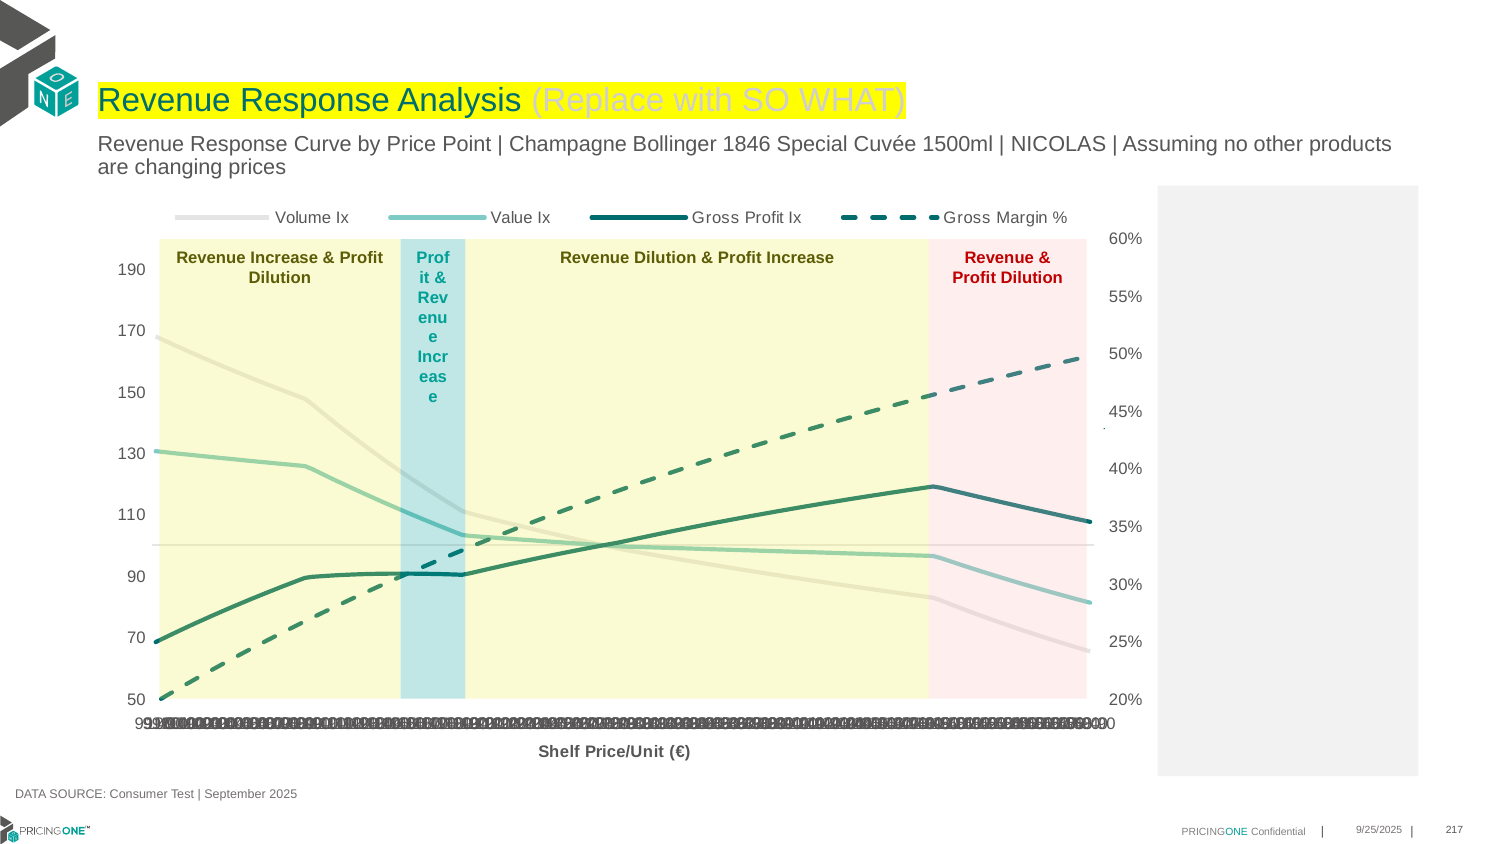

# Revenue Response Analysis (Replace with SO WHAT)

Revenue Response Curve by Price Point | Champagne Bollinger 1846 Special Cuvée 1500ml | NICOLAS | Assuming no other products are changing prices

### Chart:

| Category | Volume Ix | Value Ix | Gross Profit Ix | Gross Margin % |
|---|---|---|---|---|
| 99.40 | 168.00777859518638 | 130.64812816726692 | 68.47358222027671 | 0.19724645652492434 |
| 99.90 | 166.81990904204122 | 130.37461687263445 | 69.72331942966798 | 0.20126424202780233 |
| 100.40 | 165.64663679098277 | 130.10331976382244 | 70.95461678314572 | 0.20524200974678772 |
| 100.90 | 164.4877172108866 | 129.83421411257785 | 72.16782210826102 | 0.20918035459442486 |
| 101.40 | 163.3429105276147 | 129.5672772400283 | 73.36327524357542 | 0.2130798597492847 |
| 101.90 | 162.21198171660453 | 129.3024865253683 | 74.54130824170981 | 0.21694109694384173 |
| 102.40 | 161.09470039798126 | 129.0398194140696 | 75.70224556688333 | 0.22076462674392072 |
| 102.90 | 159.9908407341621 | 128.7792534256518 | 76.84640428710674 | 0.2245509988199948 |
| 103.40 | 158.90018132987424 | 128.52076616102264 | 77.97409426117518 | 0.22830075221061374 |
| 103.90 | 157.8225051345322 | 128.26433530940778 | 79.08561832060826 | 0.23201441557822403 |
| 104.40 | 156.7575993469273 | 128.00993865489437 | 80.18127244668408 | 0.23569250745763862 |
| 104.90 | 155.70525532216112 | 127.75755408259701 | 81.26134594270175 | 0.23933553649740202 |
| 105.40 | 154.66526848077874 | 127.50715958447087 | 82.32612160161041 | 0.24294400169428335 |
| 105.90 | 153.63743822004432 | 127.25873326478079 | 83.37587586913406 | 0.24651839262112807 |
| 106.40 | 152.62156782730708 | 127.01225334524582 | 84.41087900251983 | 0.2500591896482846 |
| 106.90 | 151.61746439540678 | 126.76769816987101 | 85.43139522503263 | 0.2535668641588164 |
| 107.40 | 150.6249387400721 | 126.52504620948206 | 86.43768287631846 | 0.25704187875770457 |
| 107.90 | 149.64380531926 | 126.28427606597438 | 87.4299945587492 | 0.26048468747523146 |
| 108.40 | 148.67388215438606 | 126.0453664762877 | 88.40857727986369 | 0.26389573596473687 |
| 108.90 | 147.71499075340867 | 125.80829631612337 | 89.37367259101651 | 0.2672754616949263 |
| 109.40 | 145.79945491674204 | 124.74567918153842 | 89.7300827032586 | 0.2706242941369056 |
| 109.90 | 143.67736296683495 | 123.49071208411999 | 89.91740527259088 | 0.2739426549461098 |
| 110.40 | 141.5926054536467 | 122.2514459193574 | 90.08436828179236 | 0.2772309581392887 |
| 110.90 | 139.54443610357873 | 121.02766871377028 | 90.23165330163039 | 0.28048961026670405 |
| 111.40 | 137.53212402786167 | 119.81917033459533 | 90.35992098482745 | 0.28371901057968996 |
| 111.90 | 135.55495335687084 | 118.62574246627722 | 90.46981162152457 | 0.28691955119372176 |
| 112.40 | 133.61222288509364 | 117.44717858790783 | 90.56194567915993 | 0.2900916172471305 |
| 112.90 | 131.70324572736484 | 116.28327395244231 | 90.6369243279613 | 0.293235587055602 |
| 113.40 | 129.8273489867564 | 115.133825568337 | 90.69532995314296 | 0.29635183226258793 |
| 113.90 | 127.98387343435245 | 113.99863218412672 | 90.73772665481698 | 0.2994407179857548 |
| 114.40 | 126.17217320094088 | 112.87749427628768 | 90.76466073650786 | 0.30250260295959325 |
| 114.90 | 124.3916154805508 | 111.77021404064426 | 90.77666118308501 | 0.30553783967430354 |
| 115.40 | 122.64158024562222 | 110.67659538744424 | 90.77424012881605 | 0.3085467745110699 |
| 115.90 | 120.9214599735128 | 109.59644394014987 | 90.75789331616896 | 0.311529747873835 |
| 116.40 | 119.23065938397177 | 108.52956703790983 | 90.72810054590053 | 0.3144870943176759 |
| 116.90 | 117.56859518712682 | 107.47577374159853 | 90.68532611888638 | 0.31741914267388777 |
| 117.40 | 115.93469584151546 | 106.43487484326744 | 90.63001927008318 | 0.3203262161718694 |
| 117.90 | 114.32840132162545 | 105.40668287879514 | 90.56261459493655 | 0.32320863255790894 |
| 118.40 | 112.74916289440952 | 104.39101214348969 | 90.48353246849304 | 0.32606670421095846 |
| 118.90 | 111.19644290421276 | 103.38767871036663 | 90.39317945741352 | 0.3289007382554875 |
| 119.40 | 110.36139618963057 | 103.04189990078719 | 90.86141571036788 | 0.3317110366715032 |
| 119.90 | 109.70724550435156 | 102.85911169992758 | 91.46310690789414 | 0.3344978964018137 |
| 120.40 | 109.05902298288277 | 102.67680465463896 | 92.05620401443018 | 0.33726160945662337 |
| 120.90 | 108.41665589009786 | 102.4949793016443 | 92.64082972438852 | 0.34000246301552906 |
| 121.40 | 107.7800725381045 | 102.31363603838317 | 93.2171046139826 | 0.3427207395269973 |
| 121.90 | 107.14920227001899 | 102.13277512794437 | 93.78514718144791 | 0.34541671680539365 |
| 122.40 | 106.5239754439897 | 101.95239670385638 | 94.3450738864716 | 0.3480906681256329 |
| 122.90 | 105.9043234174736 | 101.7725007747486 | 94.89699918885304 | 0.3507428623155205 |
| 123.40 | 105.29017853175908 | 101.5930872288816 | 95.44103558640627 | 0.35337356384584656 |
| 123.90 | 104.68147409672683 | 101.41415583854645 | 95.97729365211623 | 0.35598303291830075 |
| 124.40 | 104.07814437585532 | 101.23570626434567 | 96.50588207057127 | 0.3585715255512659 |
| 124.90 | 103.48012457145765 | 101.05773805934956 | 97.0269076736772 | 0.3611392936635506 |
| 125.40 | 102.88735081015218 | 100.88025067313622 | 97.54047547567315 | 0.3636865851561203 |
| 125.90 | 102.29976012856295 | 100.70324345571822 | 98.04668870746019 | 0.36621364399187817 |
| 126.40 | 101.7172904592436 | 100.52671566135598 | 98.54564885025631 | 0.3687207102735558 |
| 126.90 | 101.13988061682433 | 100.3506664522631 | 99.03745566859085 | 0.37120802031975936 |
| 127.40 | 100.56747028437738 | 100.17509490220564 | 99.52220724265186 | 0.3736758067392266 |
| 127.90 | 100.0 | 100.0 | 100.0 | 0.3761242985033423 |
| 128.40 | 99.43741114360563 | 99.82538065290615 | 100.47092874665726 | 0.3785537210169586 |
| 128.90 | 98.8796459239299 | 99.65123568992873 | 100.93508669759012 | 0.3809642961875678 |
| 129.40 | 98.40326999810097 | 99.55504087913803 | 101.47157730531757 | 0.3833562424928707 |
| 129.90 | 97.94957557731455 | 99.47815565852197 | 102.0217898236967 | 0.38572977504678574 |
| 130.40 | 97.49924096547846 | 99.40115736783683 | 102.56610567279003 | 0.3880851056639377 |
| 130.90 | 97.05223366009615 | 99.32405204583242 | 103.10459508521386 | 0.3904224429226697 |
| 131.40 | 96.60852154399092 | 99.24684562000732 | 103.63732735566036 | 0.392741992226617 |
| 131.90 | 96.16807287965875 | 99.16954390830674 | 104.16437085480526 | 0.39504395586487845 |
| 132.40 | 95.73085630372287 | 99.09215262079186 | 104.68579304297423 | 0.3973285330708267 |
| 132.90 | 95.29684082148246 | 99.01467736127827 | 105.20166048356828 | 0.39959592007958966 |
| 133.40 | 94.86599580156148 | 98.93712362894973 | 105.71203885625972 | 0.4018463101842389 |
| 133.90 | 94.4382909706483 | 98.85949681994283 | 106.21699296995732 | 0.4040798937907205 |
| 134.40 | 94.0136964083283 | 98.78180222890506 | 106.71658677554876 | 0.4062968584715585 |
| 134.90 | 93.59218254200675 | 98.70404505052714 | 107.21088337842393 | 0.40849738901836524 |
| 135.40 | 93.17372014192115 | 98.62623038105113 | 107.69994505078525 | 0.41068166749318663 |
| 135.90 | 92.75828031623678 | 98.54836321975048 | 108.18383324374446 | 0.41284987327871575 |
| 136.40 | 92.3458345062332 | 98.47044847039092 | 108.66260859921961 | 0.4150021831274009 |
| 136.90 | 91.93635448156745 | 98.39249094266145 | 109.13633096162347 | 0.4171387712094774 |
| 137.40 | 91.52981233562384 | 98.31449535358774 | 109.60505938936076 | 0.4192598091599525 |
| 137.90 | 91.12618048094173 | 98.23646632891915 | 110.06885216612832 | 0.42136546612456466 |
| 138.40 | 90.7254316447222 | 98.15840840449532 | 110.52776681202738 | 0.4234559088047505 |
| 138.90 | 90.32753886441147 | 98.08032602759012 | 110.98186009448942 | 0.42553130150163765 |
| 139.40 | 89.93247548336069 | 98.00222355823509 | 111.4311880390212 | 0.4275918061590923 |
| 139.90 | 89.54021514655786 | 97.92410527052098 | 111.87580593976945 | 0.4296375824058432 |
| 140.40 | 89.15073179643501 | 97.84597535388082 | 112.31576836991441 | 0.43166878759670574 |
| 140.90 | 88.7639996687445 | 97.76783791435112 | 112.75112919188864 | 0.43368557685292736 |
| 141.40 | 88.37999328850495 | 97.68969697581404 | 113.18194156742938 | 0.4356881031016794 |
| 141.90 | 87.99868746601743 | 97.61155648122167 | 113.60825796746776 | 0.43767651711471084 |
| 142.40 | 87.62005729294702 | 97.53342029379995 | 114.03013018185477 | 0.4396509675461901 |
| 142.90 | 87.2440781384706 | 97.45529219823503 | 114.44760932892987 | 0.4416116009697513 |
| 143.40 | 86.87072564549003 | 97.37717590184253 | 114.8607458649364 | 0.4435585619147662 |
| 143.90 | 86.49997572690634 | 97.29907503571617 | 115.26958959328067 | 0.44549199290185865 |
| 144.40 | 86.1318045619597 | 97.22099315586443 | 115.67418967364884 | 0.44741203447768335 |
| 144.90 | 85.76618859262591 | 97.142933744324 | 116.07459463097038 | 0.44931882524898187 |
| 145.40 | 85.4031045200758 | 97.06490021026204 | 116.4708523642442 | 0.4512125019159386 |
| 145.90 | 85.04252930119172 | 96.98689589105875 | 116.86301015522085 | 0.45309319930484904 |
| 146.40 | 84.68444014514178 | 96.90892405337621 | 117.25111467694876 | 0.4549610504001193 |
| 146.90 | 84.3288145100112 | 96.83098789421074 | 117.63521200218558 | 0.4568161863756124 |
| 147.40 | 83.97563009948567 | 96.75309054192779 | 118.01534761167345 | 0.45865873662535583 |
| 147.90 | 83.62486485959384 | 96.67523505728678 | 118.39156640229021 | 0.46048882879362735 |
| 148.40 | 83.27649697549987 | 96.5974244344472 | 118.76391269506854 | 0.46230658880443043 |
| 148.90 | 82.93050486834684 | 96.5196616019601 | 119.13243024309101 | 0.4641121408903793 |
| 149.40 | 82.04050167265848 | 95.80452773804528 | 118.70661125525102 | 0.46590560762100036 |
| 149.90 | 81.03013277980763 | 94.9415576428442 | 118.08688009719555 | 0.4676871099304701 |
| 150.40 | 80.03711848327478 | 94.09108948194928 | 117.47161768673715 | 0.469456767144797 |
| 150.90 | 79.06102961135196 | 93.25282052773865 | 116.86073079456902 | 0.4712146970084656 |
| 151.40 | 78.10145083012969 | 92.42645772045152 | 116.2541289463279 | 0.4729610157105513 |
| 151.90 | 77.15798013373558 | 91.61171733319364 | 115.65172437763967 | 0.4746958379103191 |
| 152.40 | 76.23022835346565 | 90.80832464751157 | 115.05343198589301 | 0.4764192767623192 |
| 152.90 | 75.31781868528007 | 90.01601363941803 | 114.45916927930779 | 0.47813144394099066 |
| 153.40 | 74.42038623512002 | 89.23452667571905 | 113.86885632380441 | 0.47983244966478145 |
| 153.90 | 73.53757758149847 | 88.46361422046975 | 113.28241568812972 | 0.4815224027198016 |
| 154.40 | 72.66905035481082 | 87.70303455136322 | 112.6997723876346 | 0.4832014104830148 |
| 154.90 | 71.81447283282083 | 86.95255348584719 | 112.12085382707035 | 0.4848695789449805 |
| 155.40 | 70.97352355177419 | 86.21194411674713 | 111.54558974272 | 0.4865270127321588 |
| 155.90 | 70.14589093259535 | 85.48098655715755 | 110.97391214414047 | 0.4881738151287843 |
| 156.40 | 69.33127292163903 | 84.75946769436807 | 110.4057552557718 | 0.48981008809832144 |
| 156.90 | 68.52937664546945 | 84.04718095257397 | 109.84105545862502 | 0.4914359323045091 |
| 157.40 | 67.73991807914837 | 83.3439260641189 | 109.27975123223636 | 0.4930514471320042 |
| 157.90 | 66.96262172753487 | 82.64950884902171 | 108.72178309705998 | 0.49465673070663385 |
| 158.40 | 66.19722031909755 | 81.96374100252719 | 108.16709355743215 | 0.49625187991526176 |
| 158.90 | 65.44345451176447 | 81.28643989043216 | 107.61562704523536 | 0.49783699042528295 |
Revenue Increase & Profit Dilution
Profit & Revenue Increase
Revenue Dilution & Profit Increase
Revenue & Profit Dilution

DATA SOURCE: Consumer Test | September 2025

9/25/2025
217